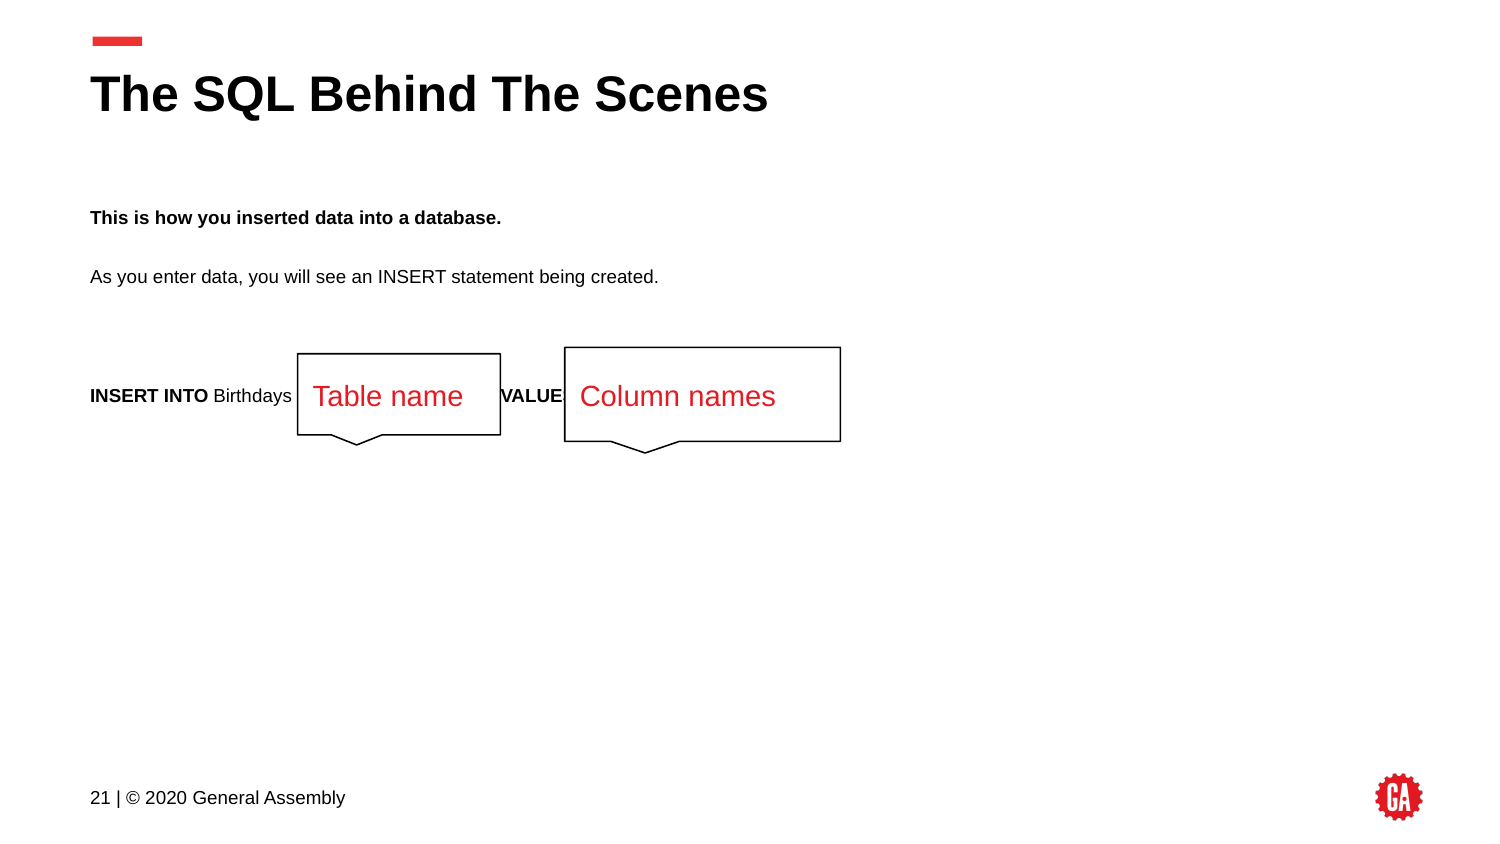

# The SQL Behind The Scenes
This is how you inserted data into a database.
As you enter data, you will see an INSERT statement being created.

INSERT INTO Birthdays (Person, Date_of_Birth) VALUES ('Greg', '18-December');

Column names
Table name
21 | © 2020 General Assembly